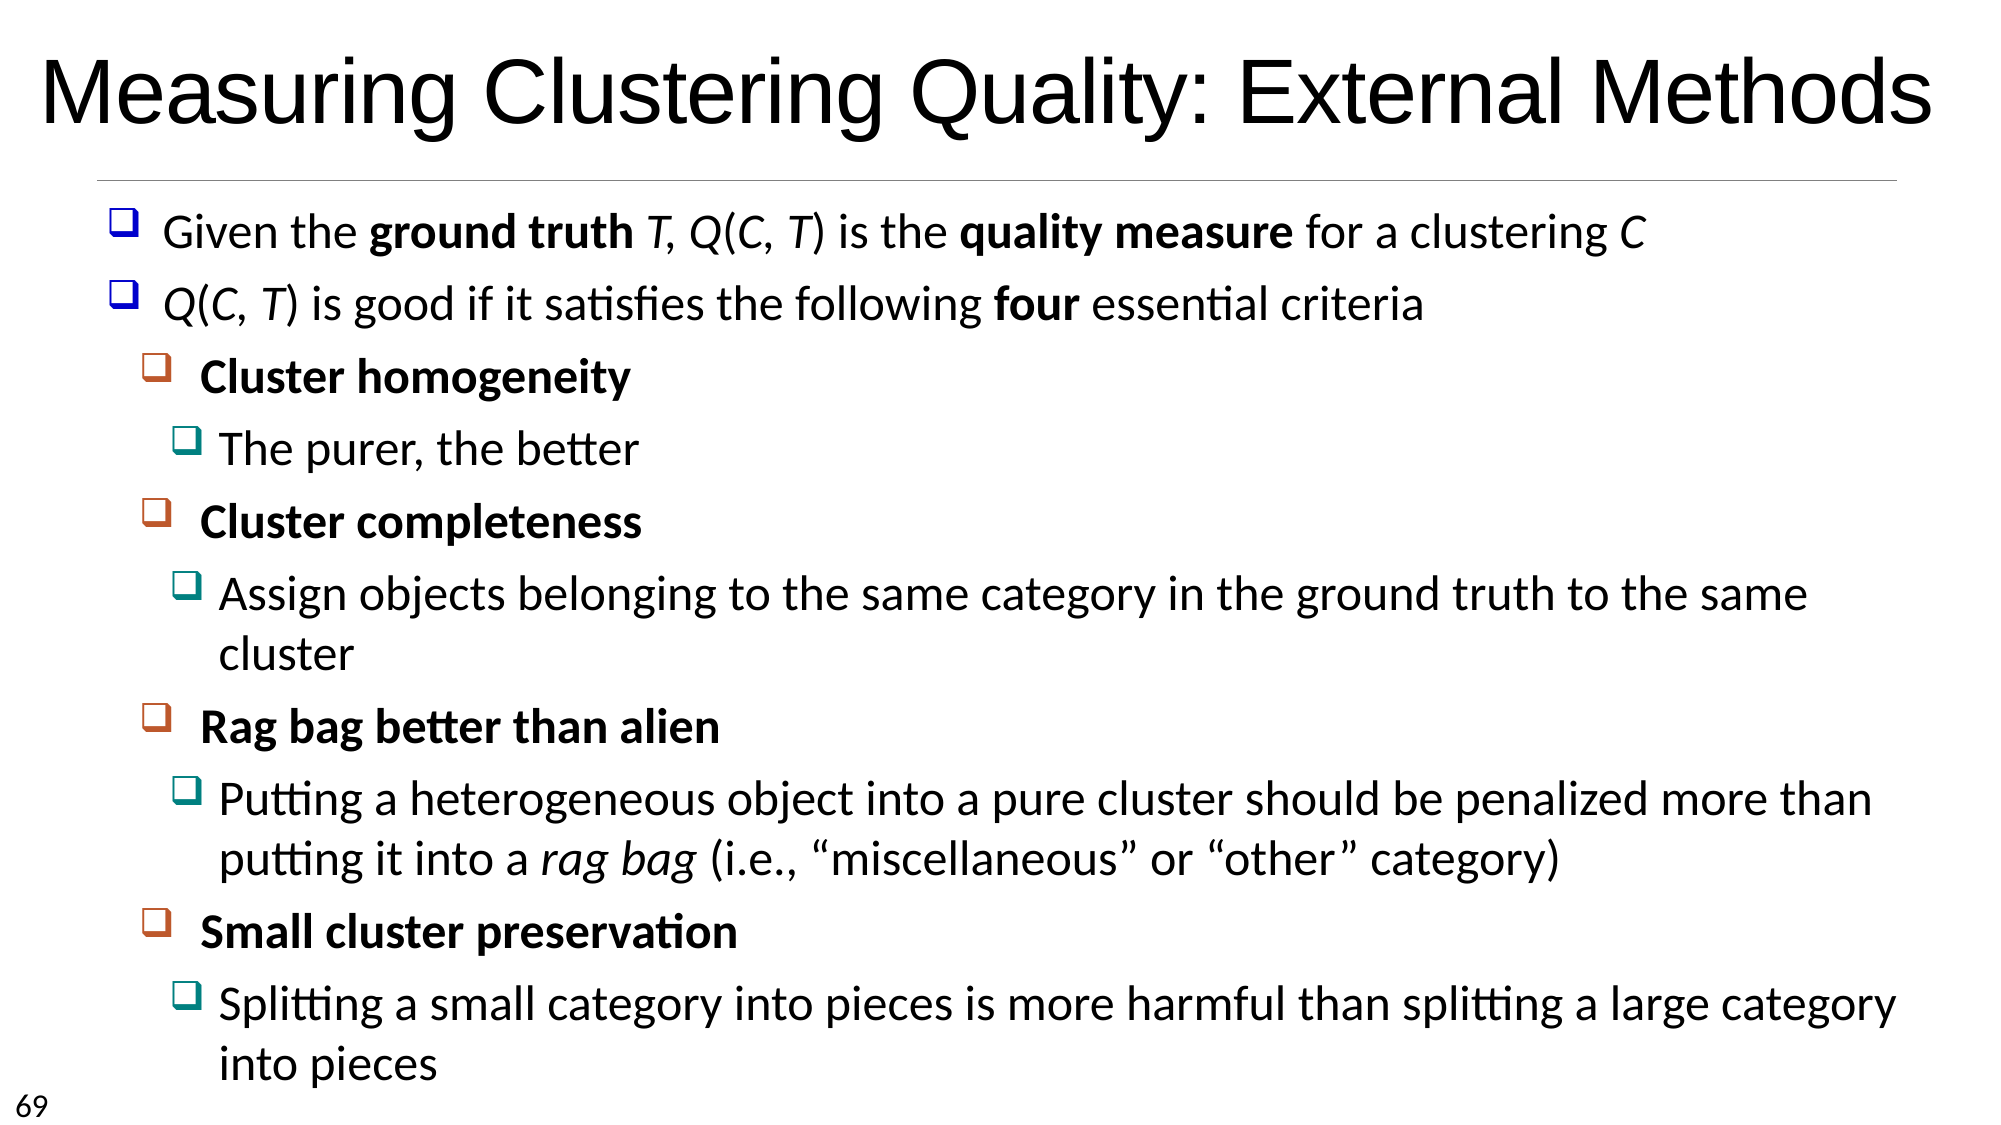

# Measuring Clustering Quality: External Methods
Given the ground truth T, Q(C, T) is the quality measure for a clustering C
Q(C, T) is good if it satisfies the following four essential criteria
Cluster homogeneity
The purer, the better
Cluster completeness
Assign objects belonging to the same category in the ground truth to the same cluster
Rag bag better than alien
Putting a heterogeneous object into a pure cluster should be penalized more than putting it into a rag bag (i.e., “miscellaneous” or “other” category)
Small cluster preservation
Splitting a small category into pieces is more harmful than splitting a large category into pieces